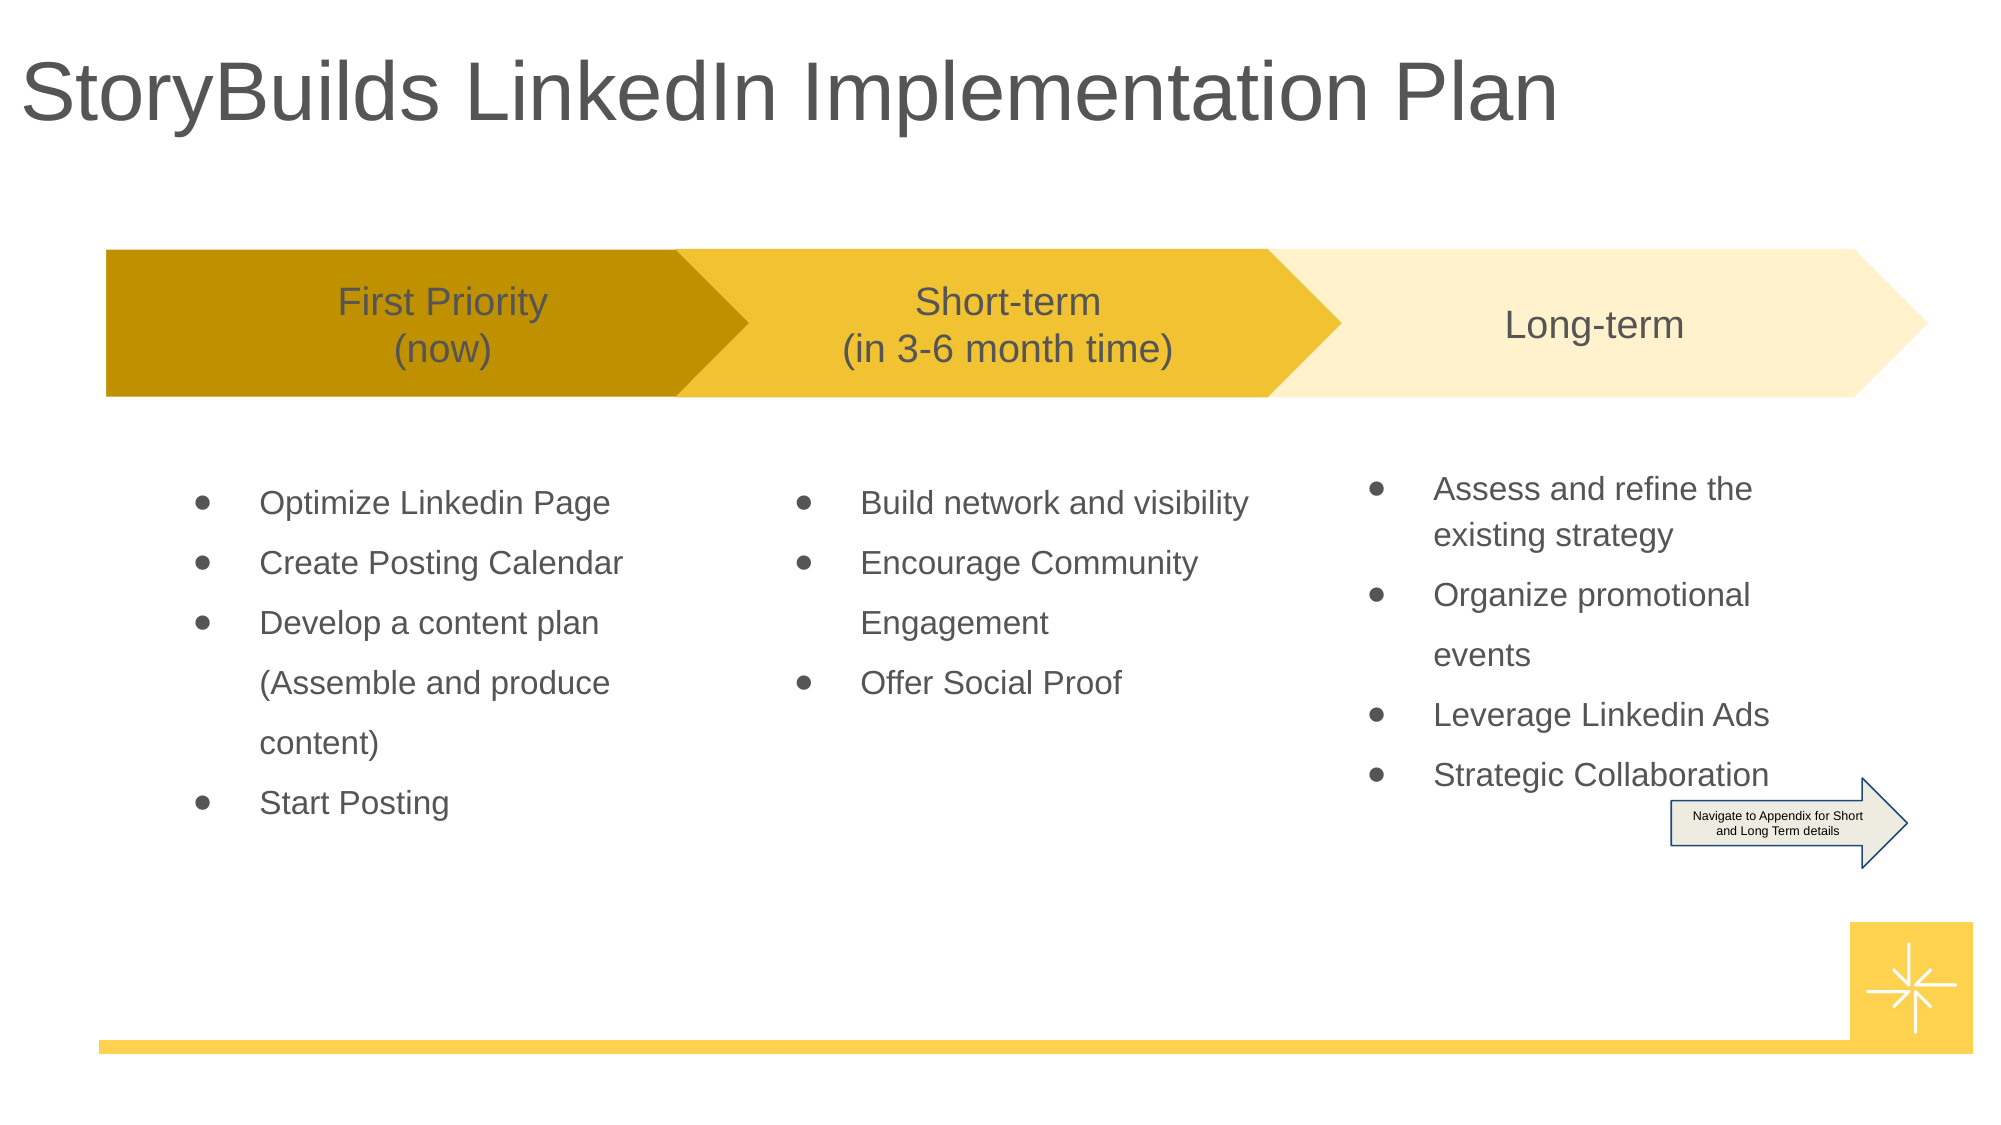

# StoryBuilds LinkedIn Implementation Plan
Short-term
(in 3-6 month time)
Long-term
First Priority
(now)
Optimize Linkedin Page
Create Posting Calendar
Develop a content plan (Assemble and produce content)
Start Posting

Build network and visibility
Encourage Community Engagement
Offer Social Proof
Assess and refine the existing strategy
Organize promotional events
Leverage Linkedin Ads
Strategic Collaboration
Navigate to Appendix for Short and Long Term details